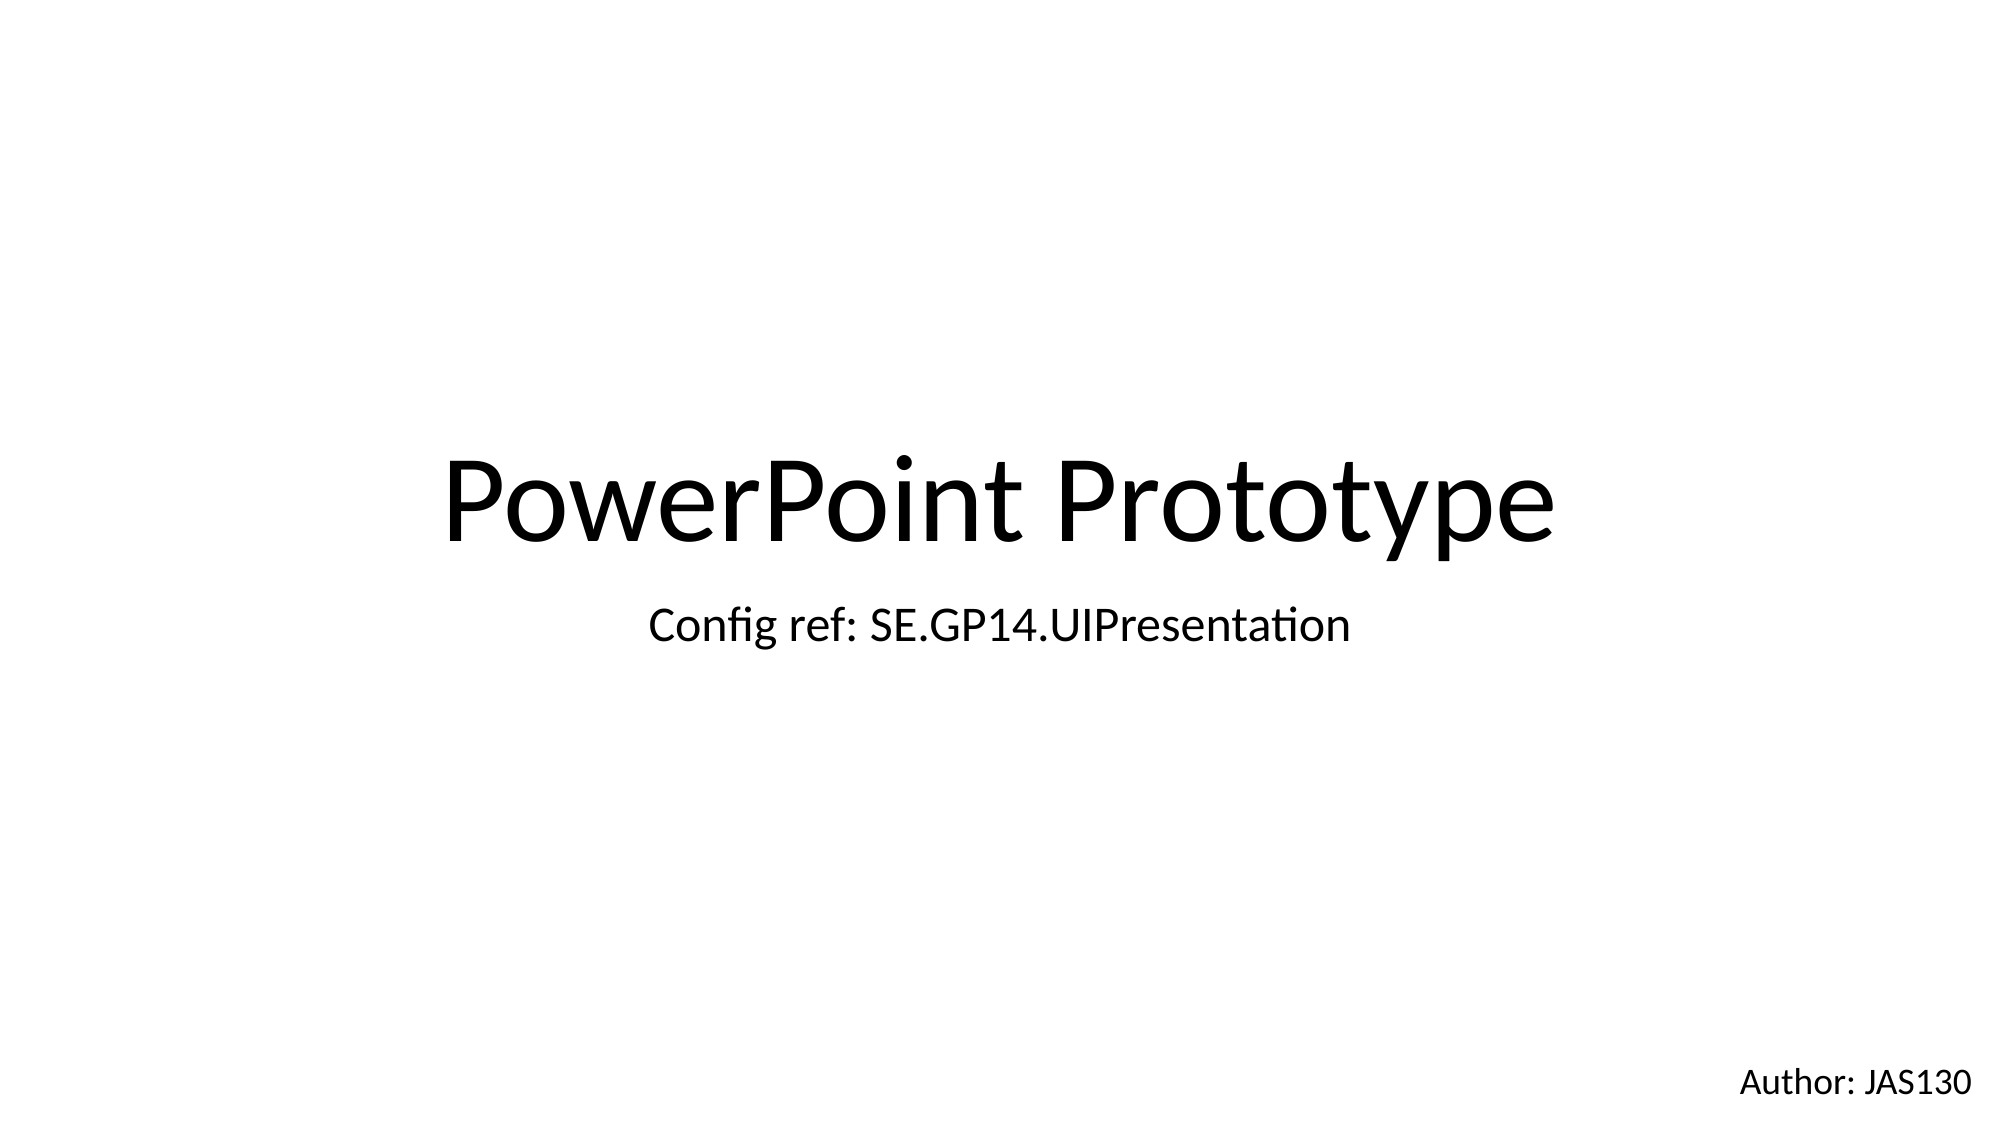

# PowerPoint Prototype
Config ref: SE.GP14.UIPresentation
Author: JAS130